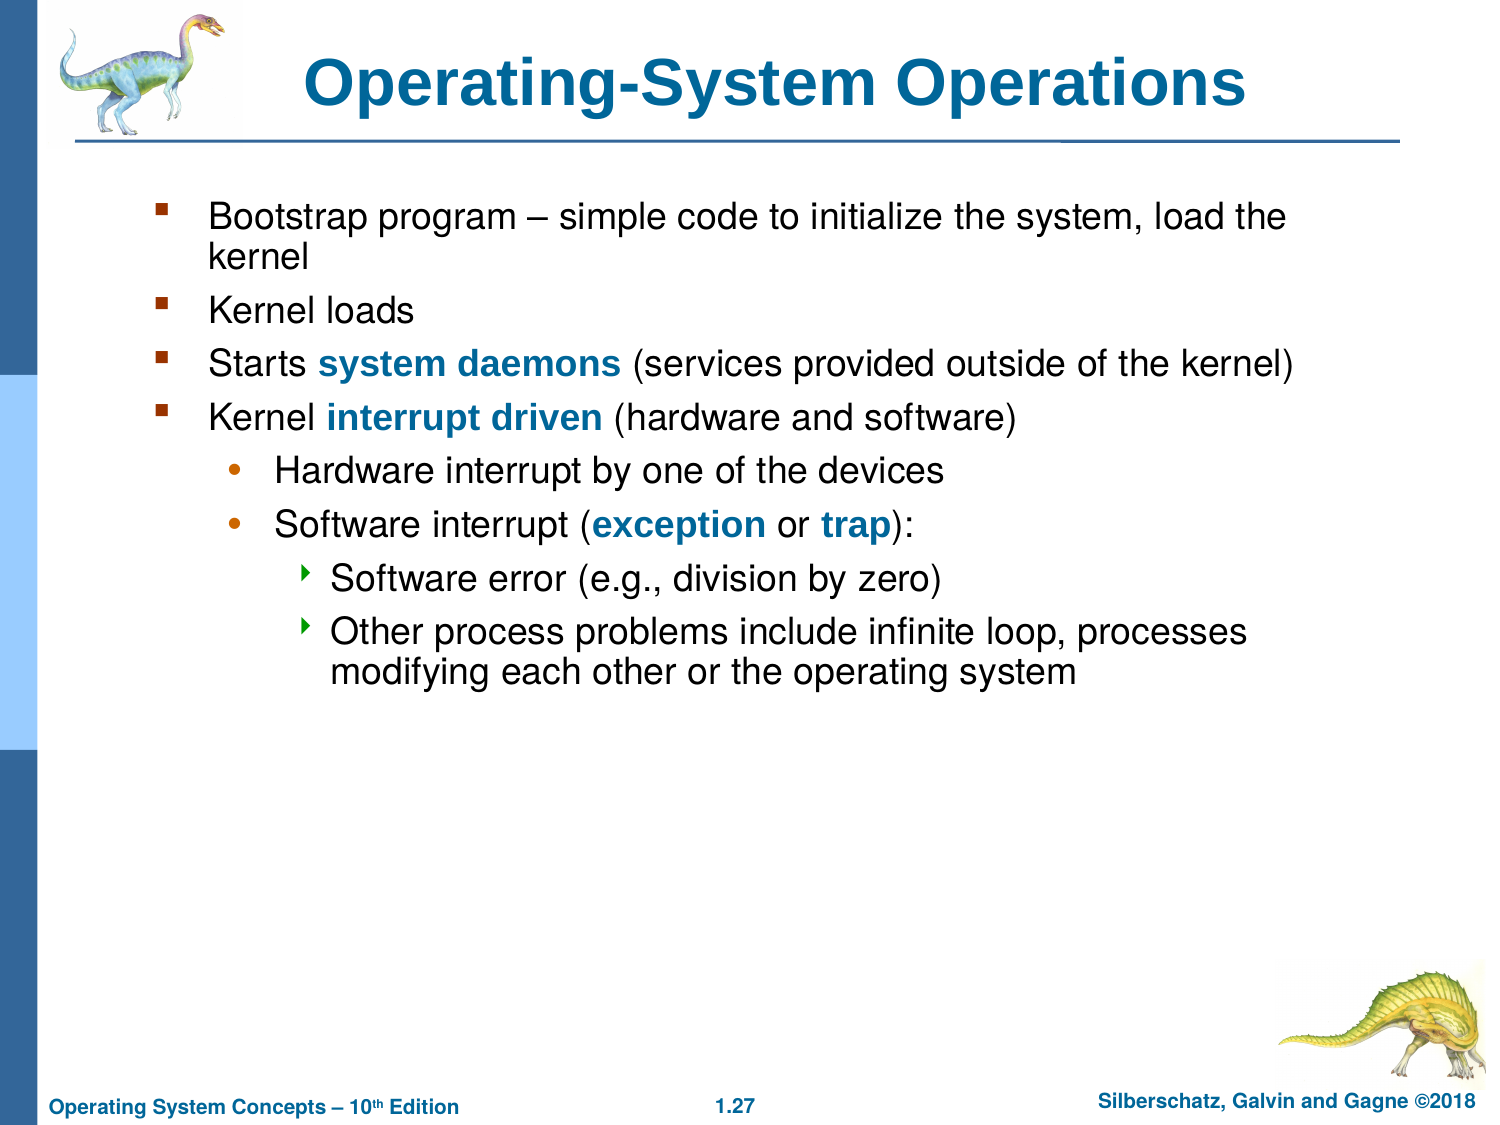

Operating-System Operations
Bootstrap program – simple code to initialize the system, load the kernel
Kernel loads
Starts system daemons (services provided outside of the kernel)
Kernel interrupt driven (hardware and software)
Hardware interrupt by one of the devices
Software interrupt (exception or trap):
Software error (e.g., division by zero)
Other process problems include infinite loop, processes modifying each other or the operating system